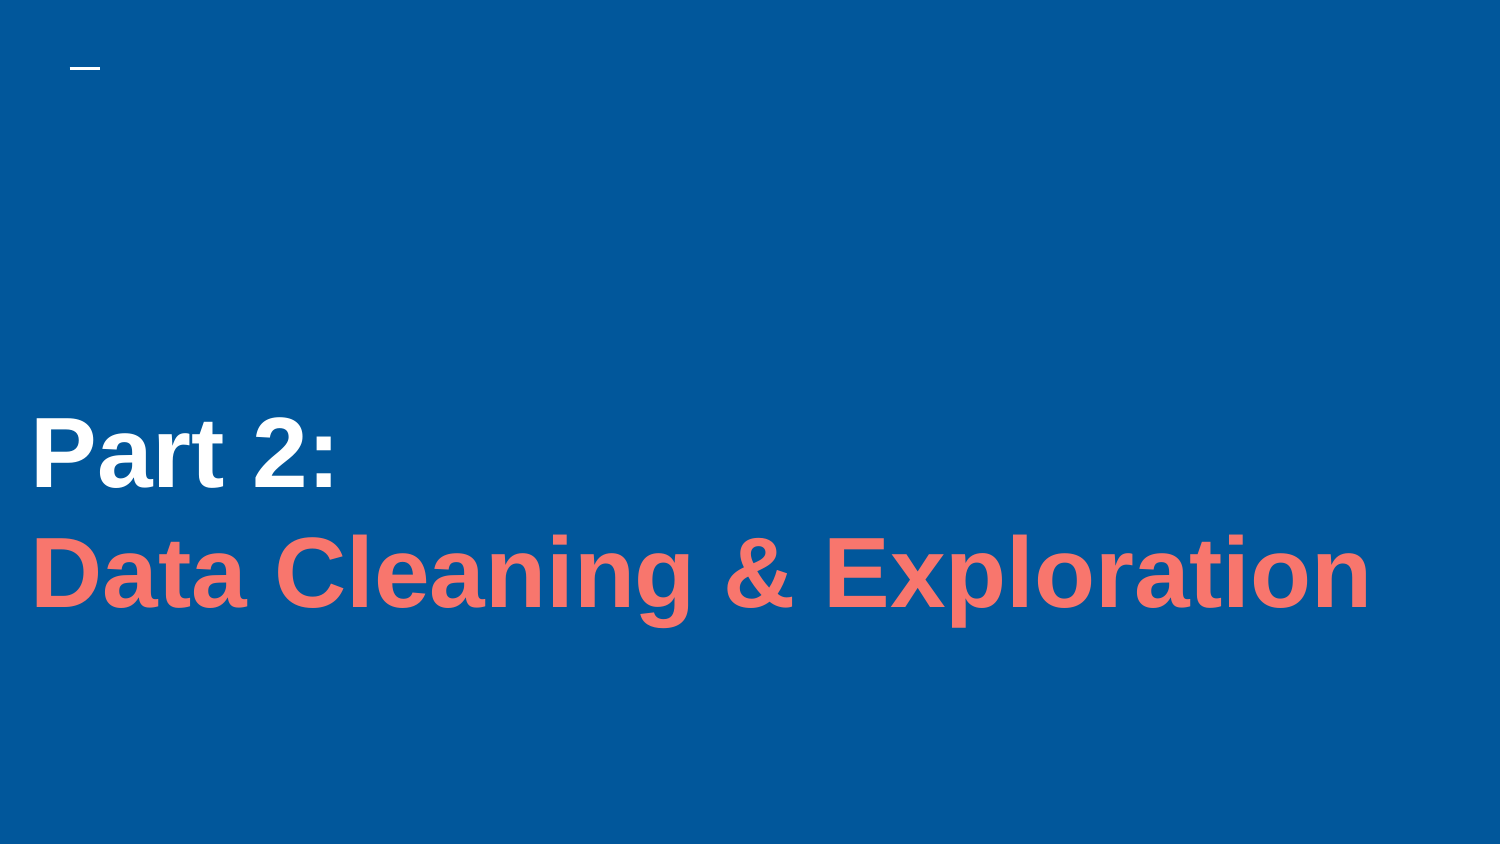

# Part 2: Data Cleaning & Exploration